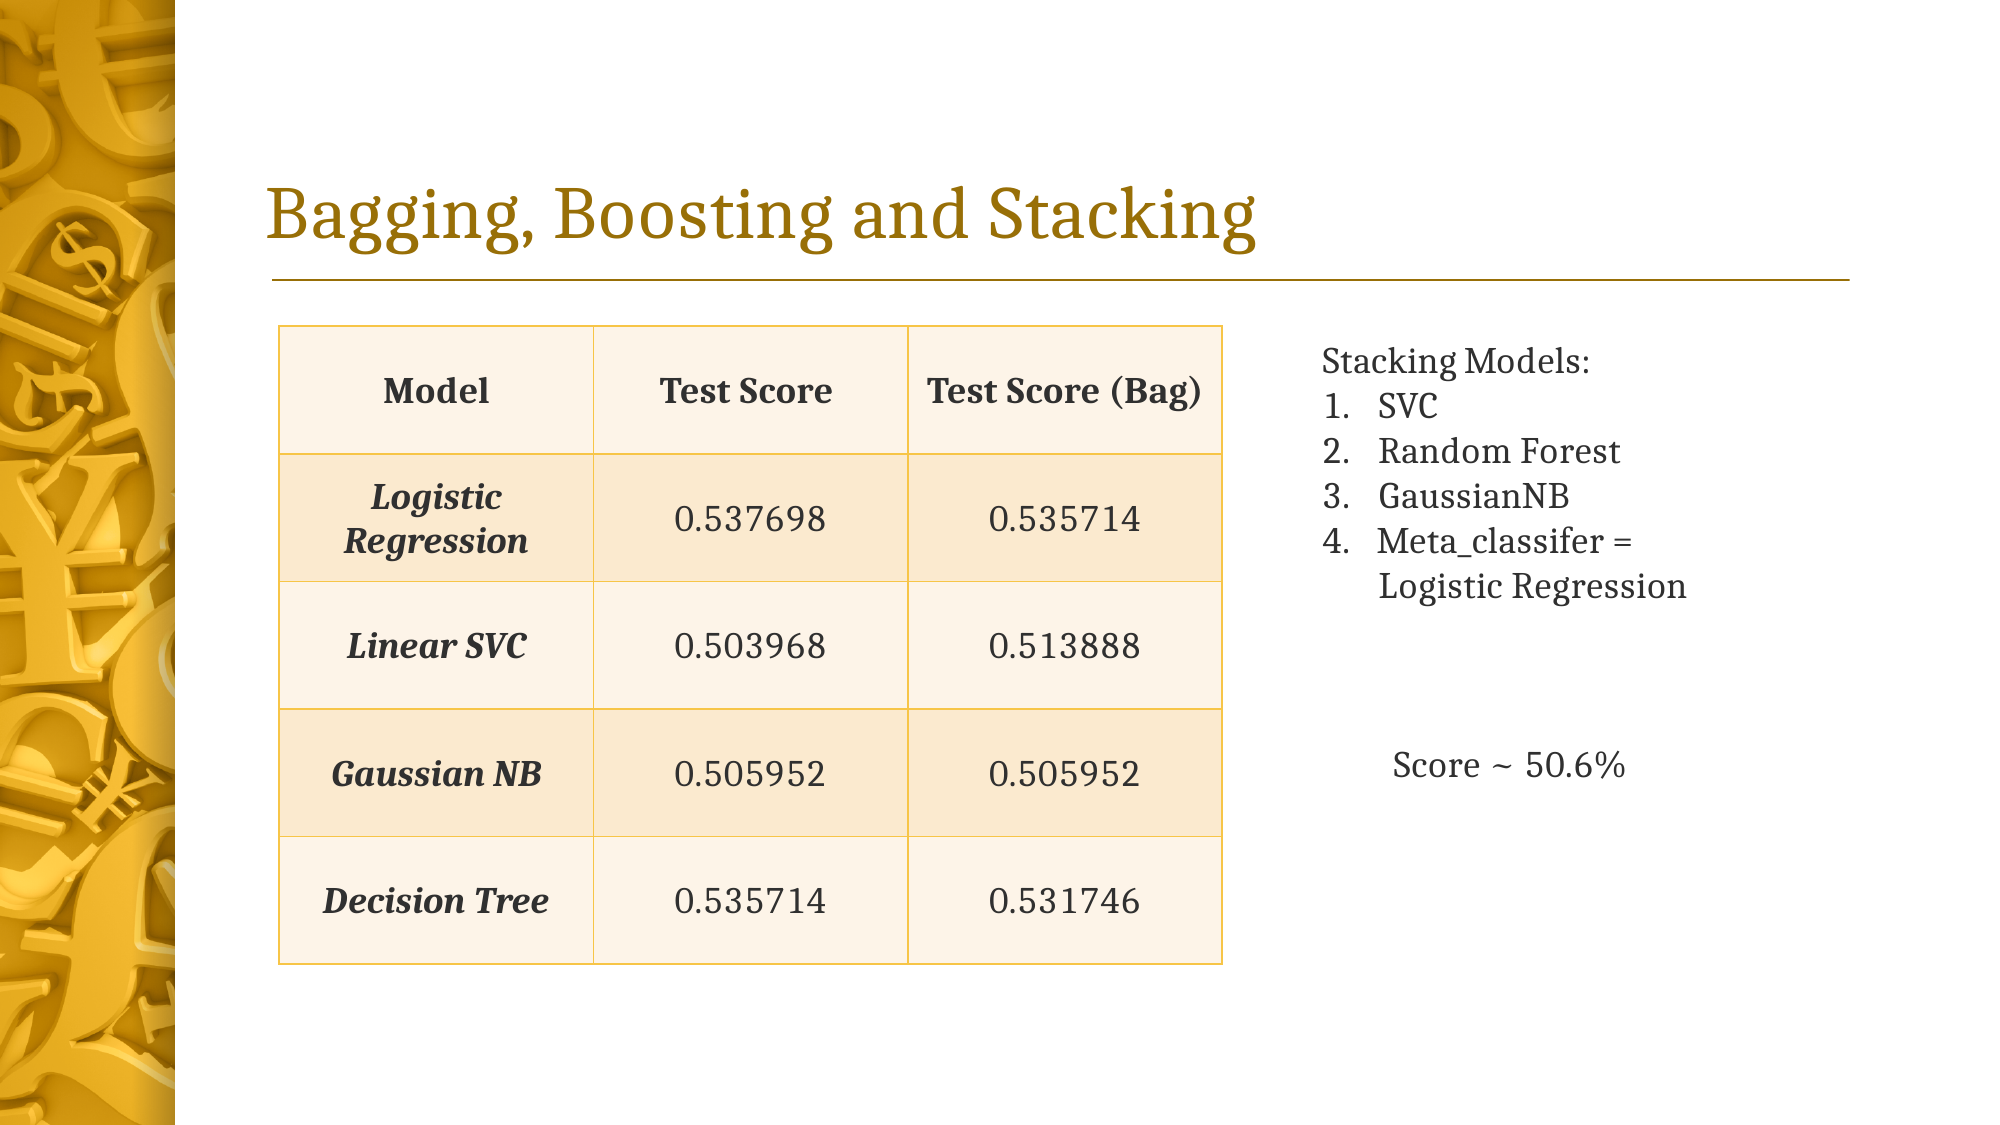

# Bagging, Boosting and Stacking
| Model | Test Score | Test Score (Bag) |
| --- | --- | --- |
| Logistic Regression | 0.537698 | 0.535714 |
| Linear SVC | 0.503968 | 0.513888 |
| Gaussian NB | 0.505952 | 0.505952 |
| Decision Tree | 0.535714 | 0.531746 |
Stacking Models:
SVC
Random Forest
GaussianNB
Meta_classifer = Logistic Regression

Score ~ 50.6%